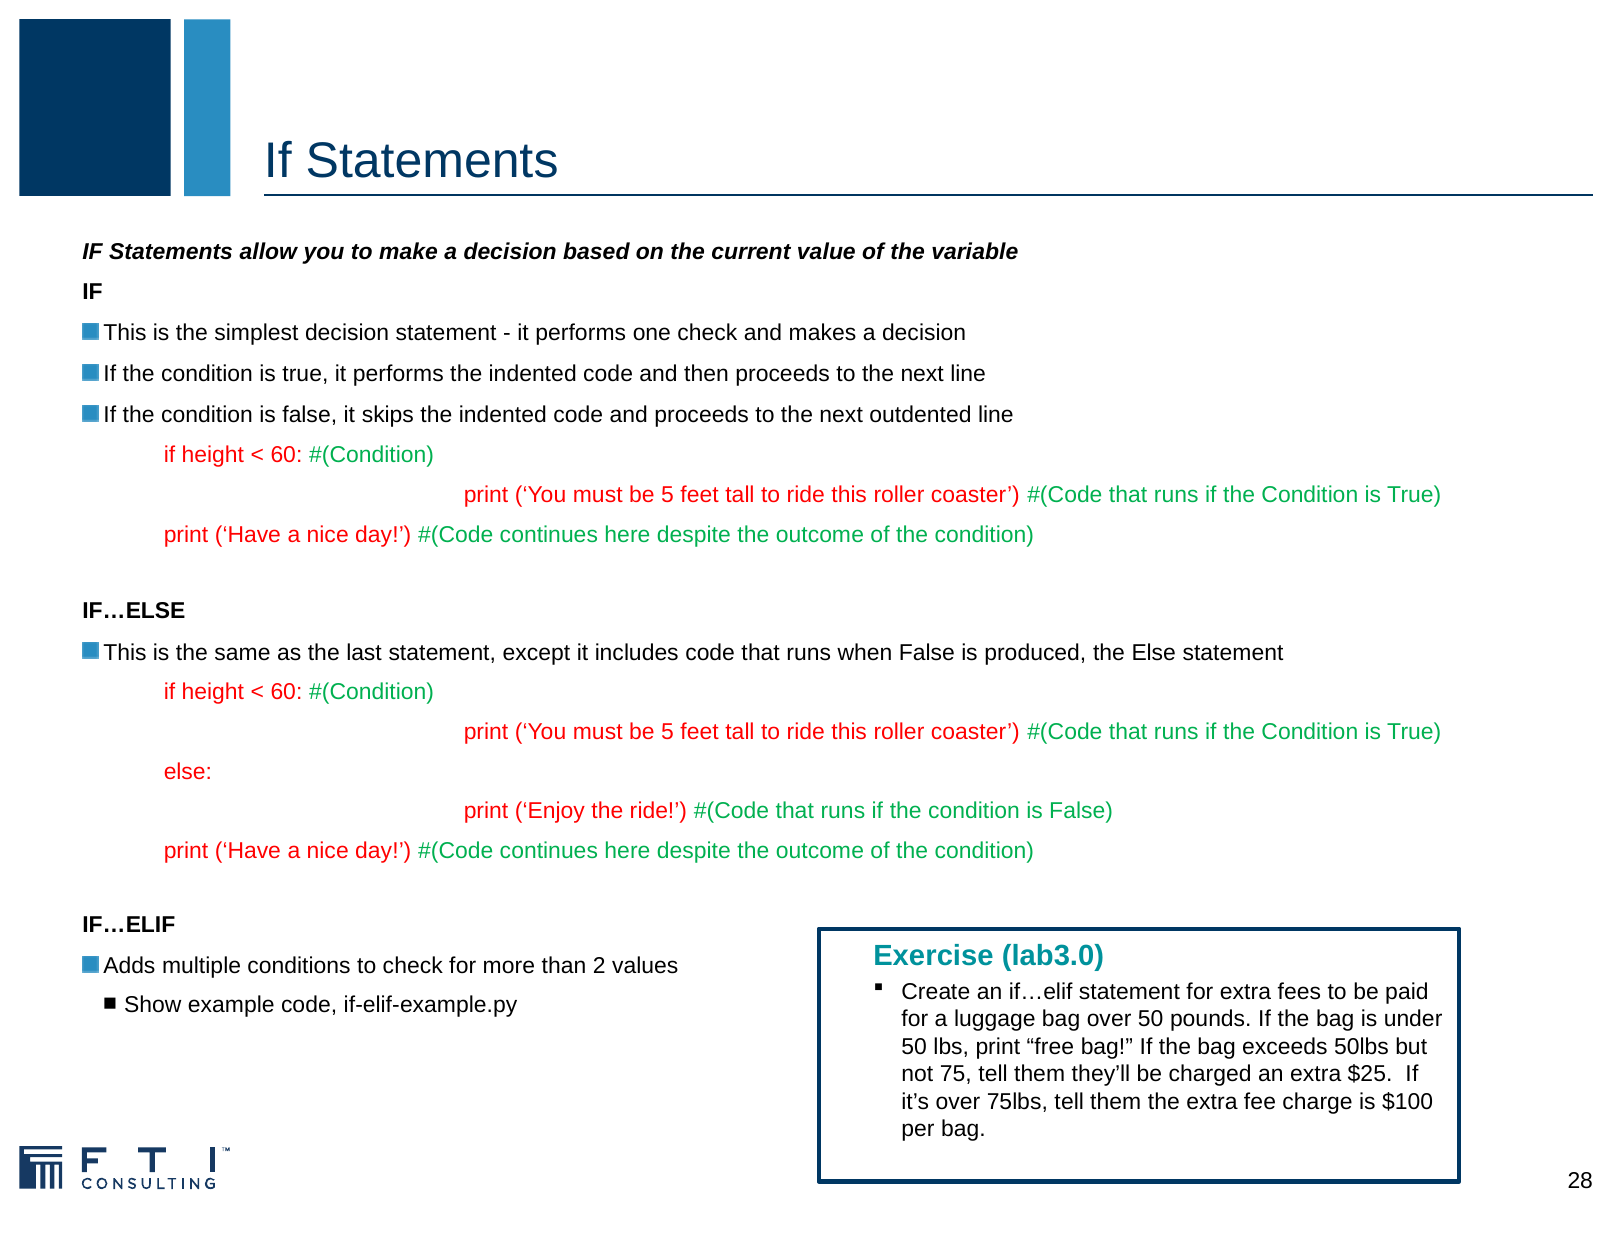

# If Statements
IF Statements allow you to make a decision based on the current value of the variable
IF
This is the simplest decision statement - it performs one check and makes a decision
If the condition is true, it performs the indented code and then proceeds to the next line
If the condition is false, it skips the indented code and proceeds to the next outdented line
if height < 60: #(Condition)
		print (‘You must be 5 feet tall to ride this roller coaster’) #(Code that runs if the Condition is True)
print (‘Have a nice day!’) #(Code continues here despite the outcome of the condition)

IF…ELSE
This is the same as the last statement, except it includes code that runs when False is produced, the Else statement
if height < 60: #(Condition)
		print (‘You must be 5 feet tall to ride this roller coaster’) #(Code that runs if the Condition is True)
else:
		print (‘Enjoy the ride!’) #(Code that runs if the condition is False)
print (‘Have a nice day!’) #(Code continues here despite the outcome of the condition)

IF…ELIF
Adds multiple conditions to check for more than 2 values
Show example code, if-elif-example.py

Exercise (lab3.0)
Create an if…elif statement for extra fees to be paid for a luggage bag over 50 pounds. If the bag is under 50 lbs, print “free bag!” If the bag exceeds 50lbs but not 75, tell them they’ll be charged an extra $25.  If it’s over 75lbs, tell them the extra fee charge is $100 per bag.

28